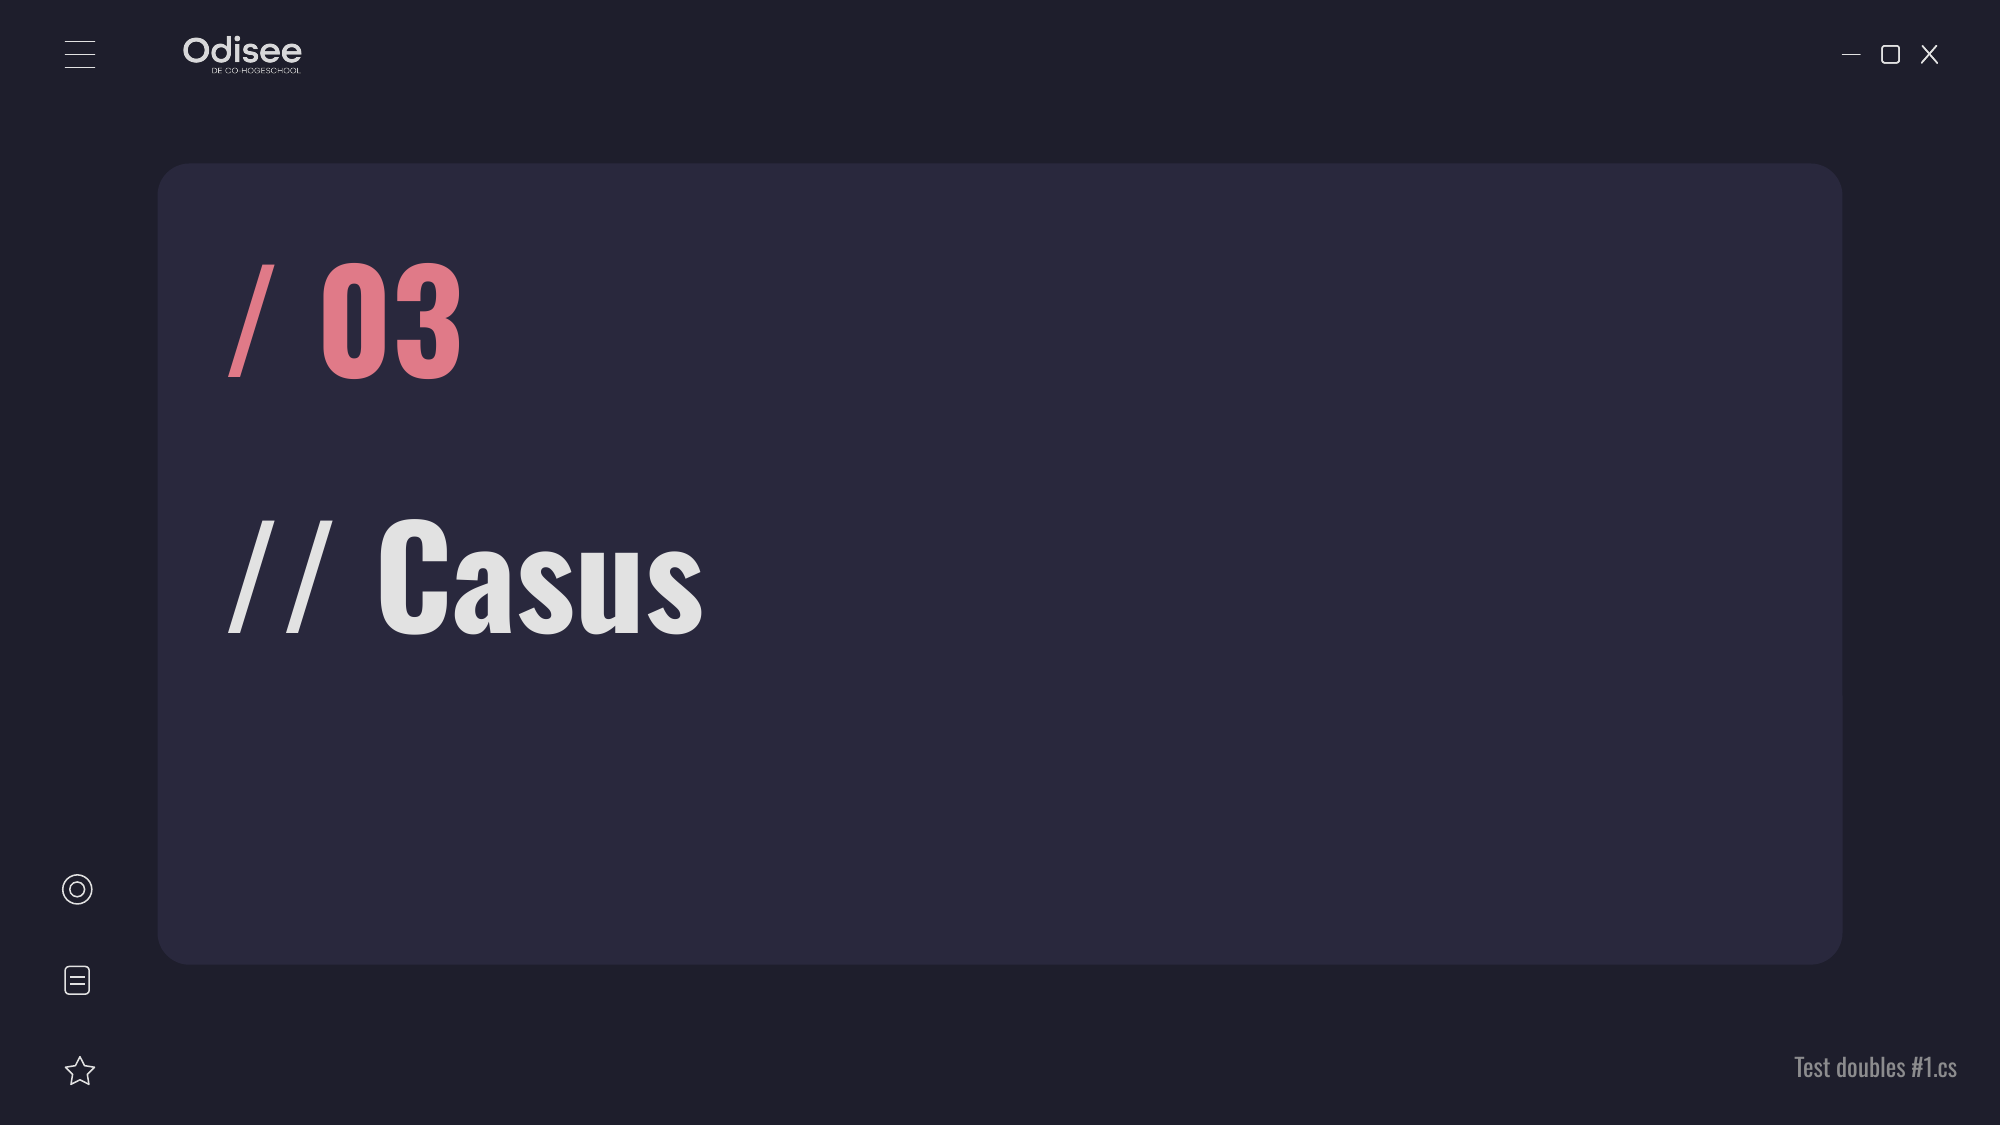

/ 03
# // Casus

Test doubles #1.cs